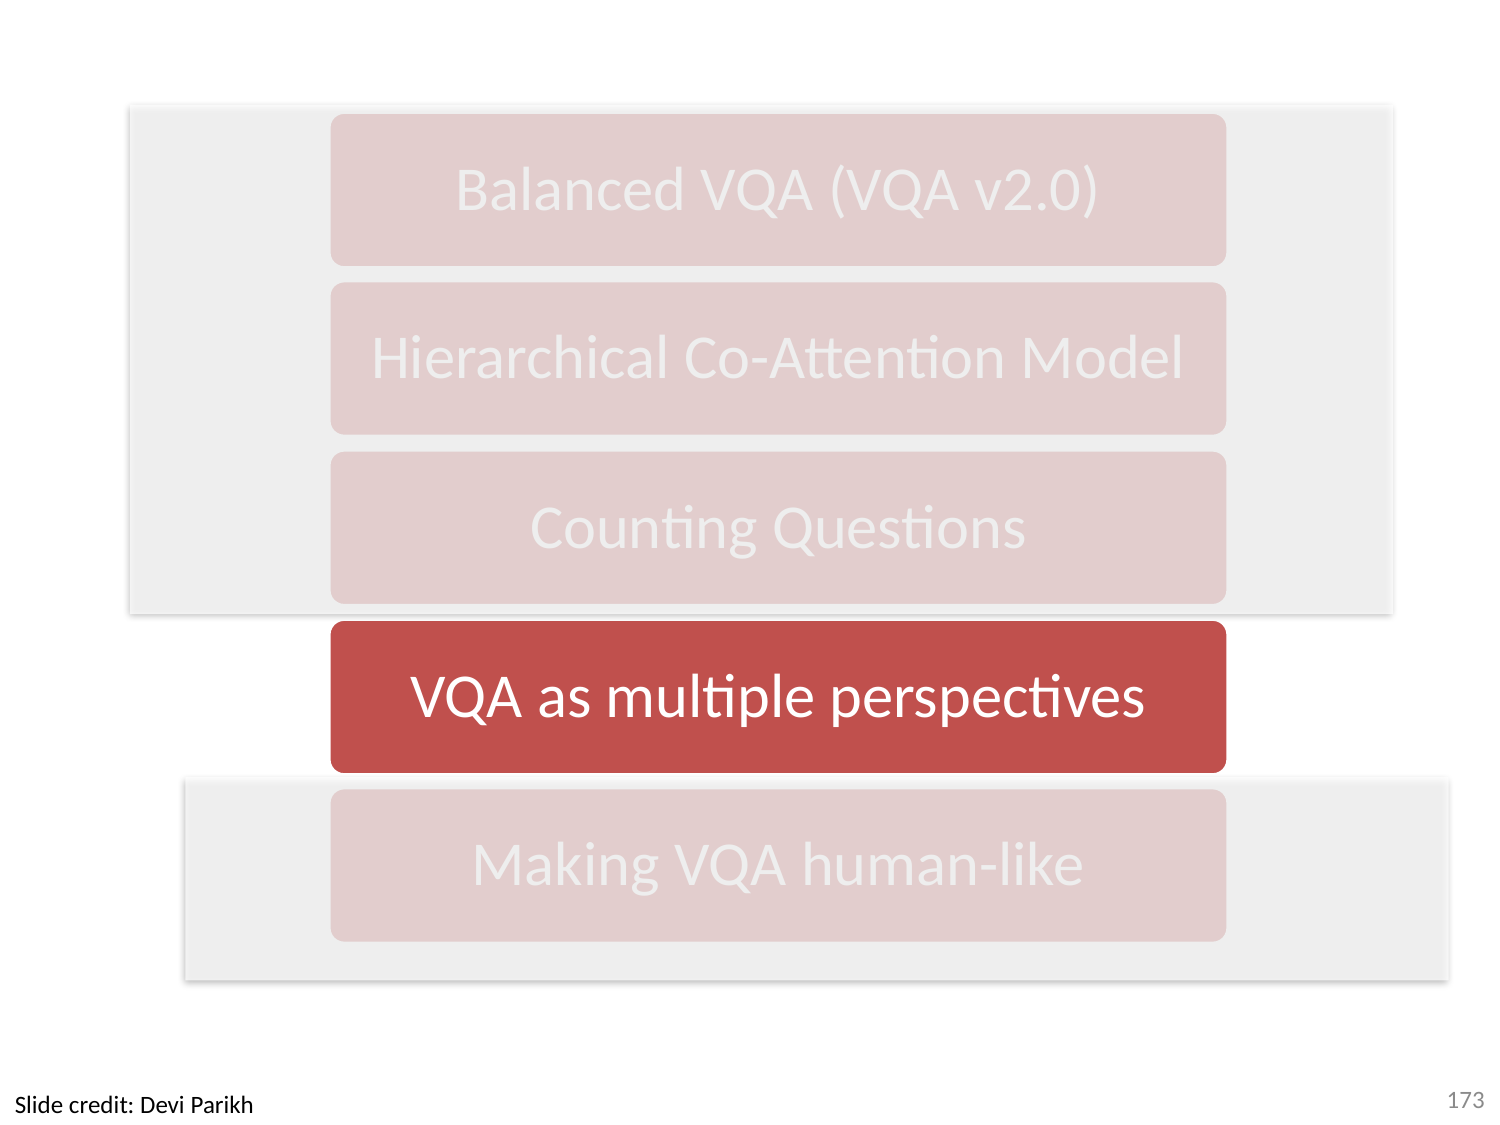

Balanced VQA (VQA v2.0)

Hierarchical Co-Attention Model

Counting Questions

VQA as multiple perspectives

Making VQA human-like
173